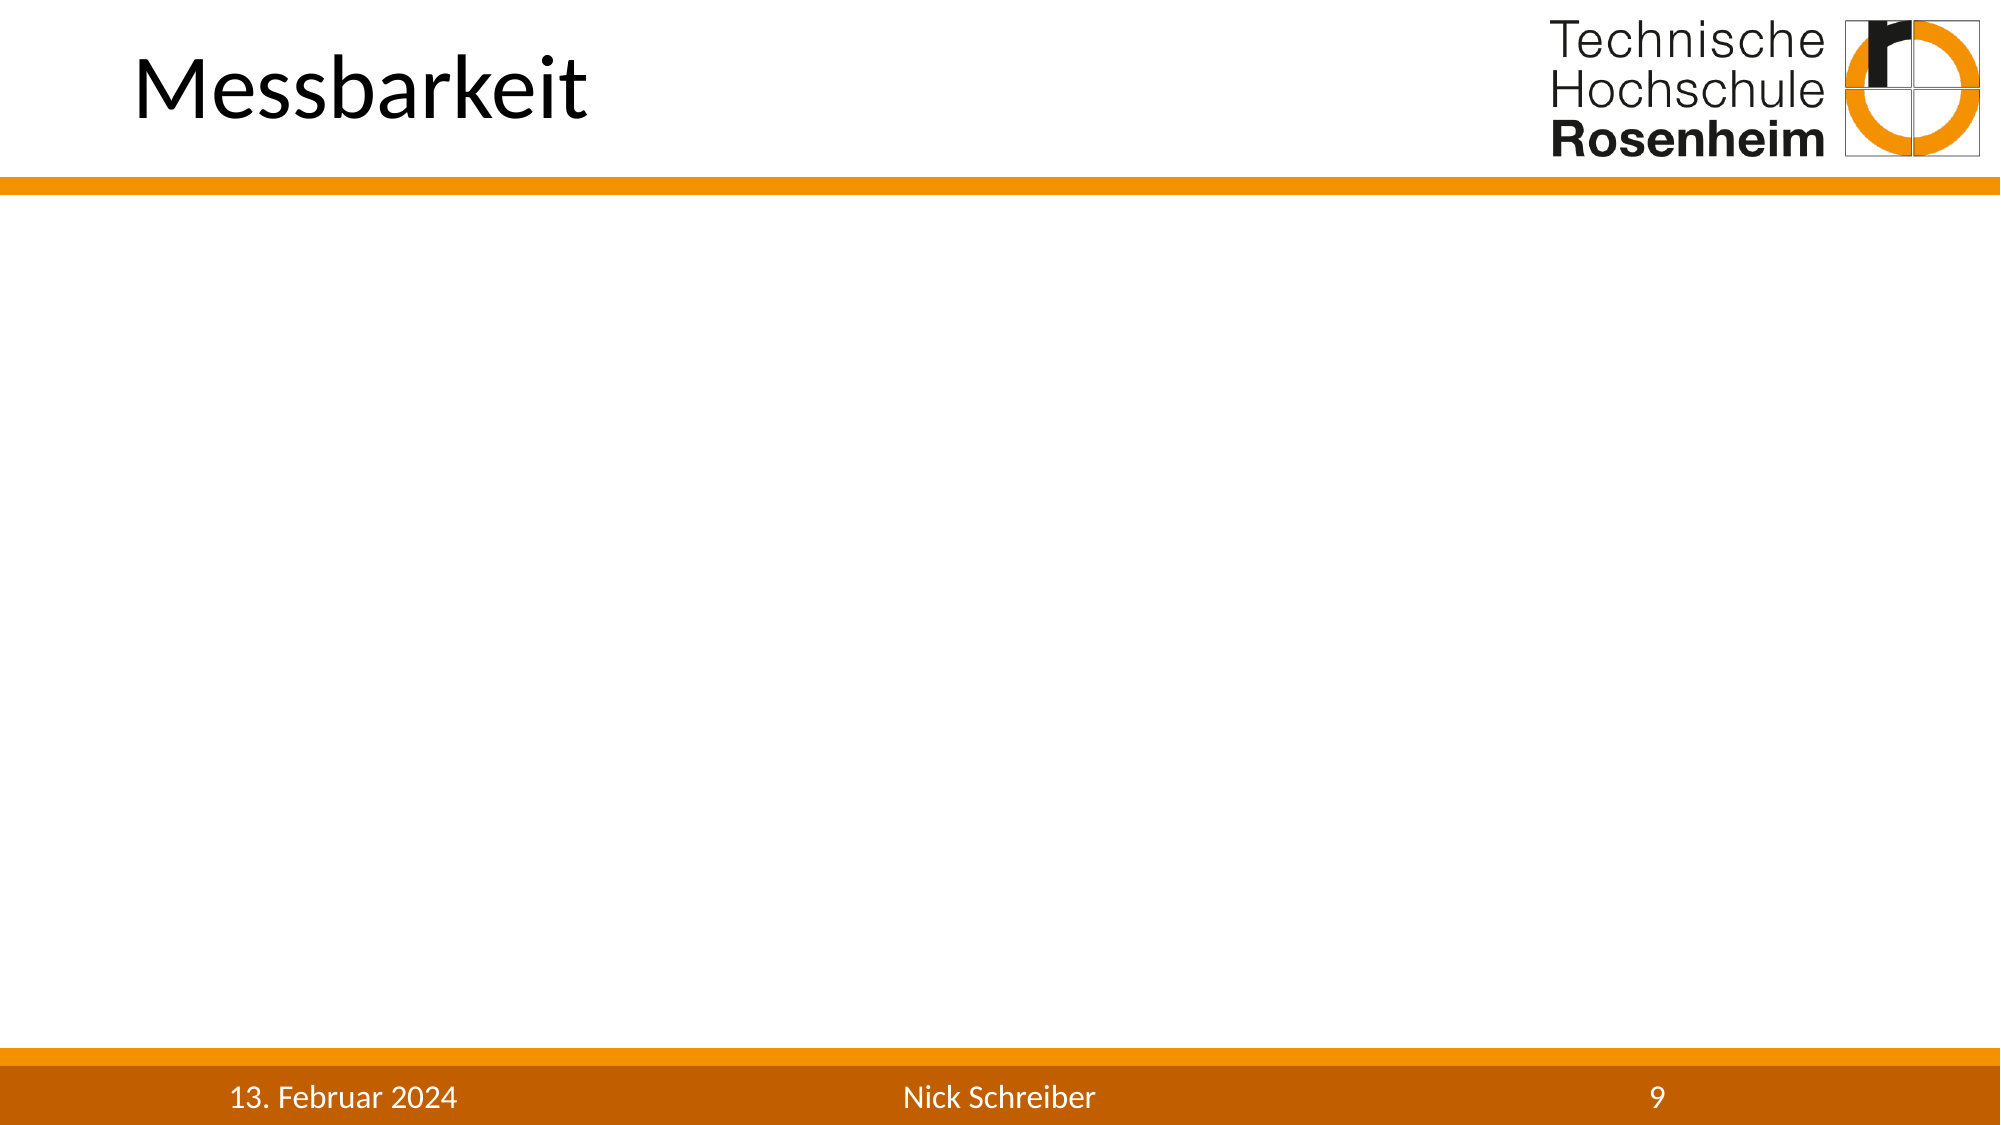

# Messbarkeit

13. Februar 2024
Nick Schreiber
9